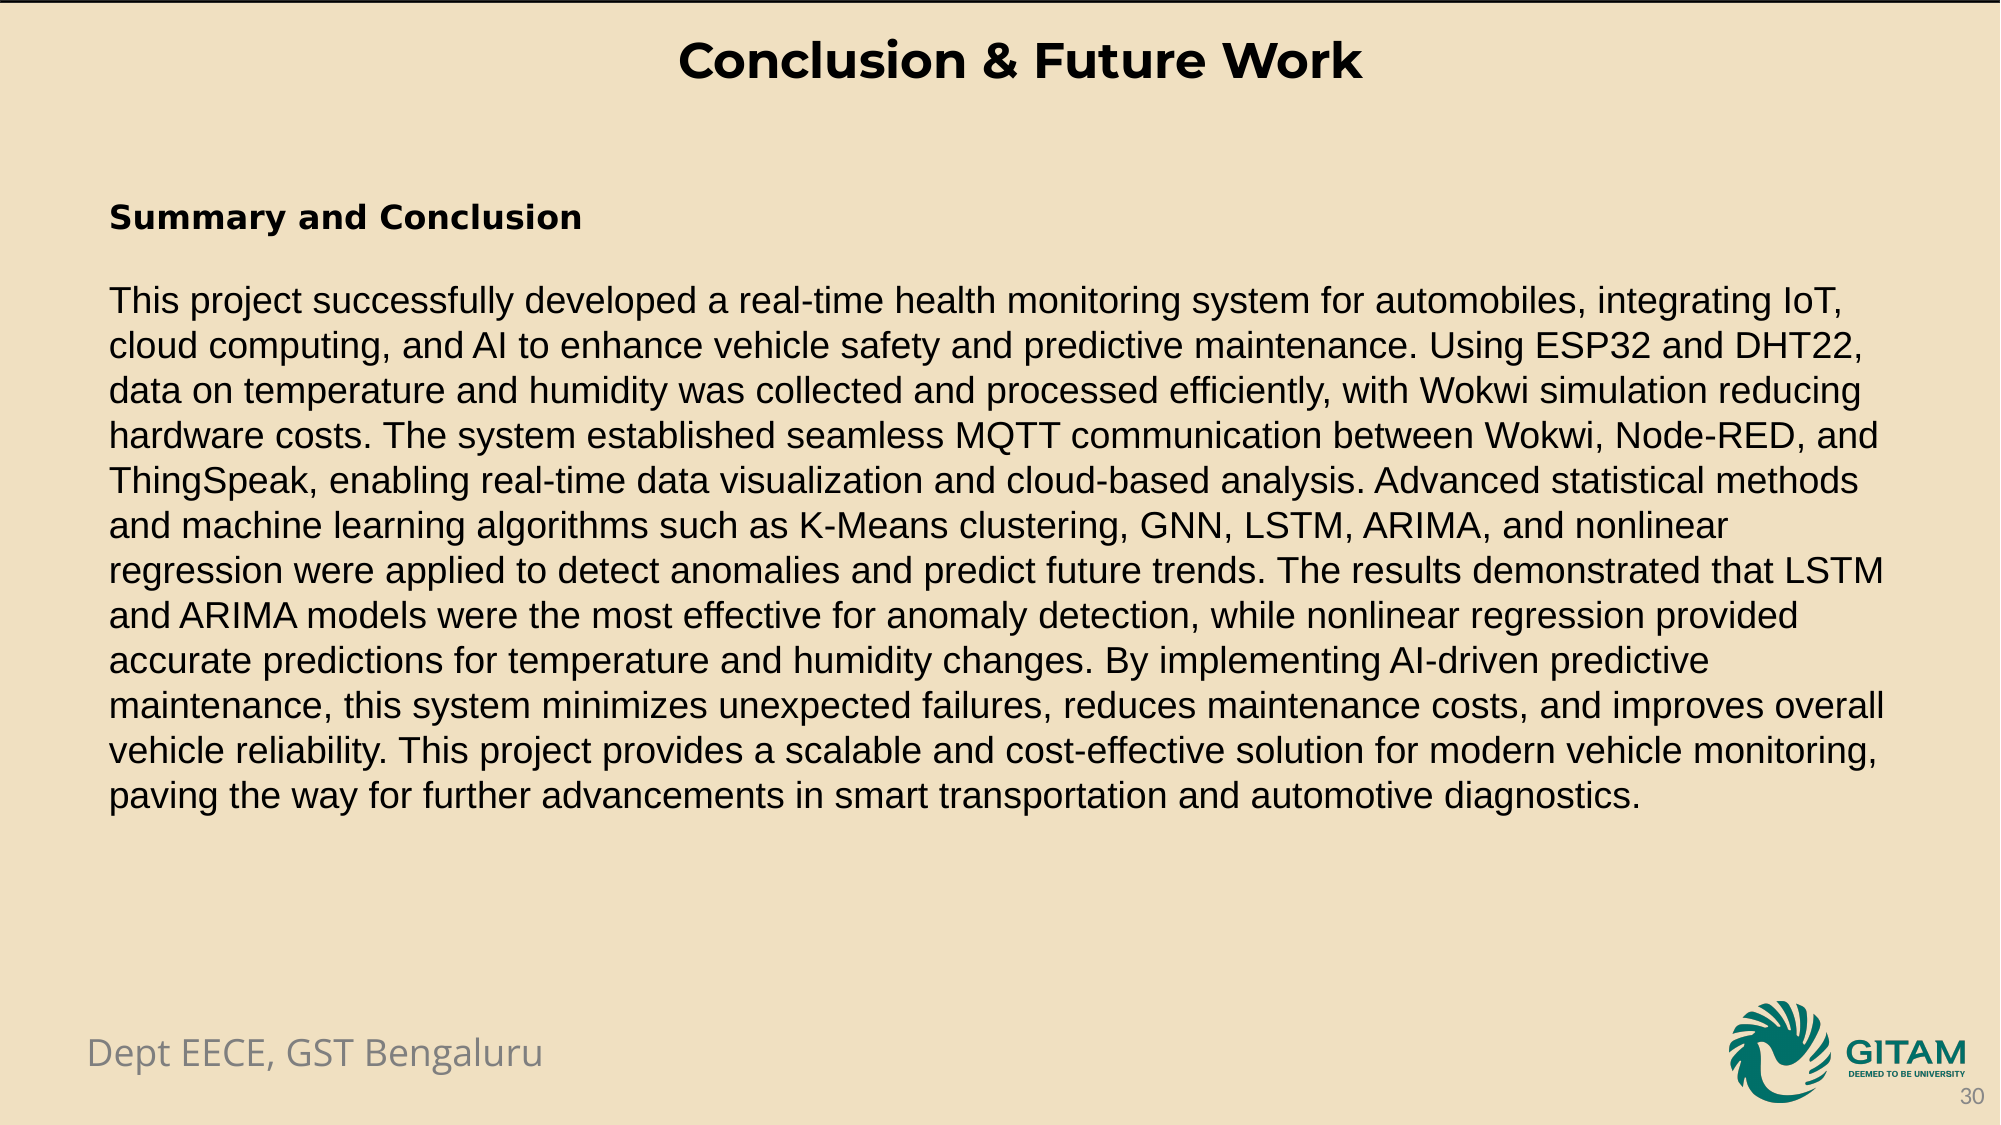

Conclusion & Future Work
Summary and Conclusion

This project successfully developed a real-time health monitoring system for automobiles, integrating IoT, cloud computing, and AI to enhance vehicle safety and predictive maintenance. Using ESP32 and DHT22, data on temperature and humidity was collected and processed efficiently, with Wokwi simulation reducing hardware costs. The system established seamless MQTT communication between Wokwi, Node-RED, and ThingSpeak, enabling real-time data visualization and cloud-based analysis. Advanced statistical methods and machine learning algorithms such as K-Means clustering, GNN, LSTM, ARIMA, and nonlinear regression were applied to detect anomalies and predict future trends. The results demonstrated that LSTM and ARIMA models were the most effective for anomaly detection, while nonlinear regression provided accurate predictions for temperature and humidity changes. By implementing AI-driven predictive maintenance, this system minimizes unexpected failures, reduces maintenance costs, and improves overall vehicle reliability. This project provides a scalable and cost-effective solution for modern vehicle monitoring, paving the way for further advancements in smart transportation and automotive diagnostics.

30